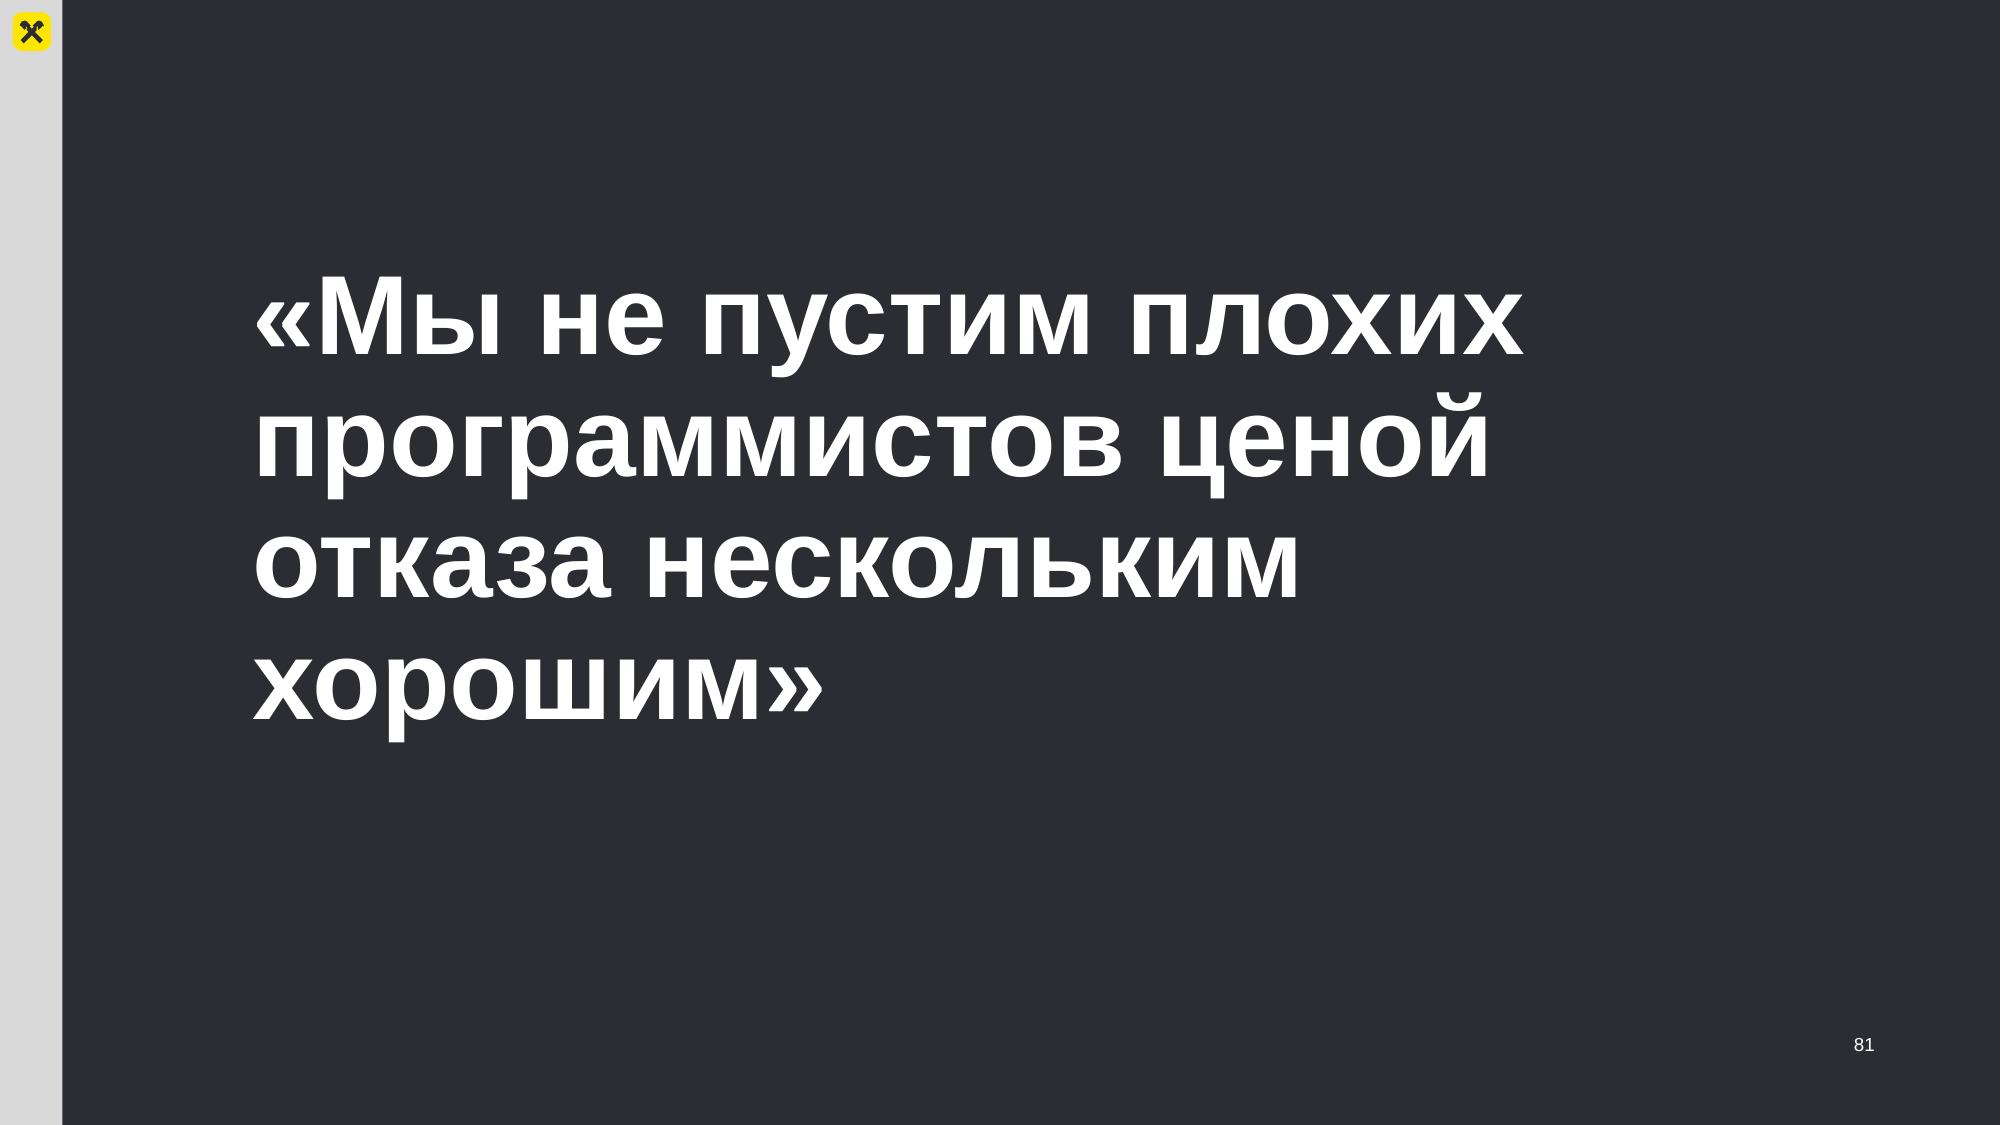

# «Мы не пустим плохих программистов ценой отказа нескольким хорошим»
81